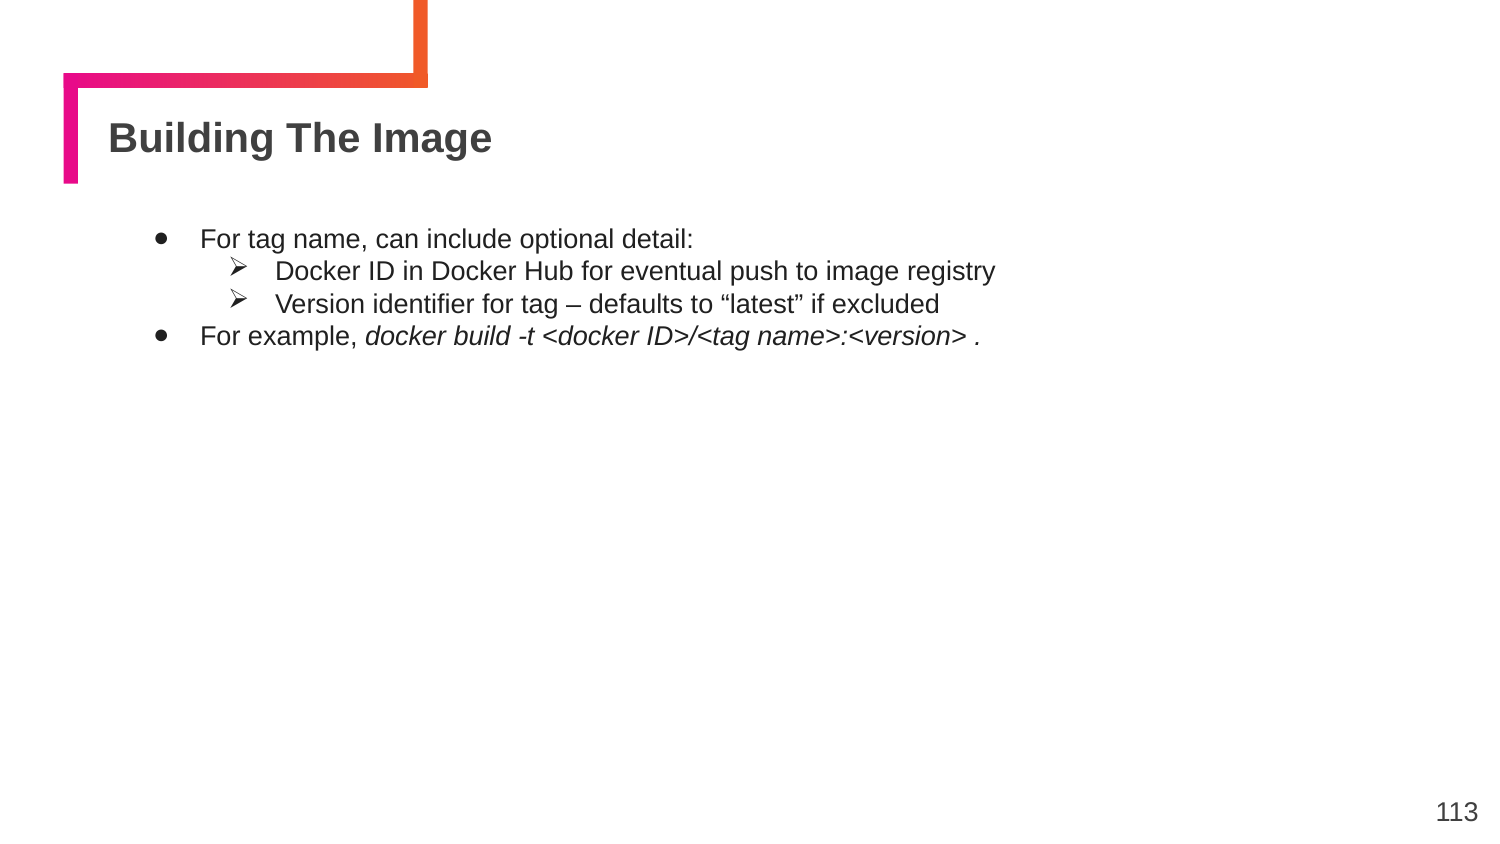

# Building The Image
For tag name, can include optional detail:
Docker ID in Docker Hub for eventual push to image registry
Version identifier for tag – defaults to “latest” if excluded
For example, docker build -t <docker ID>/<tag name>:<version> .

113